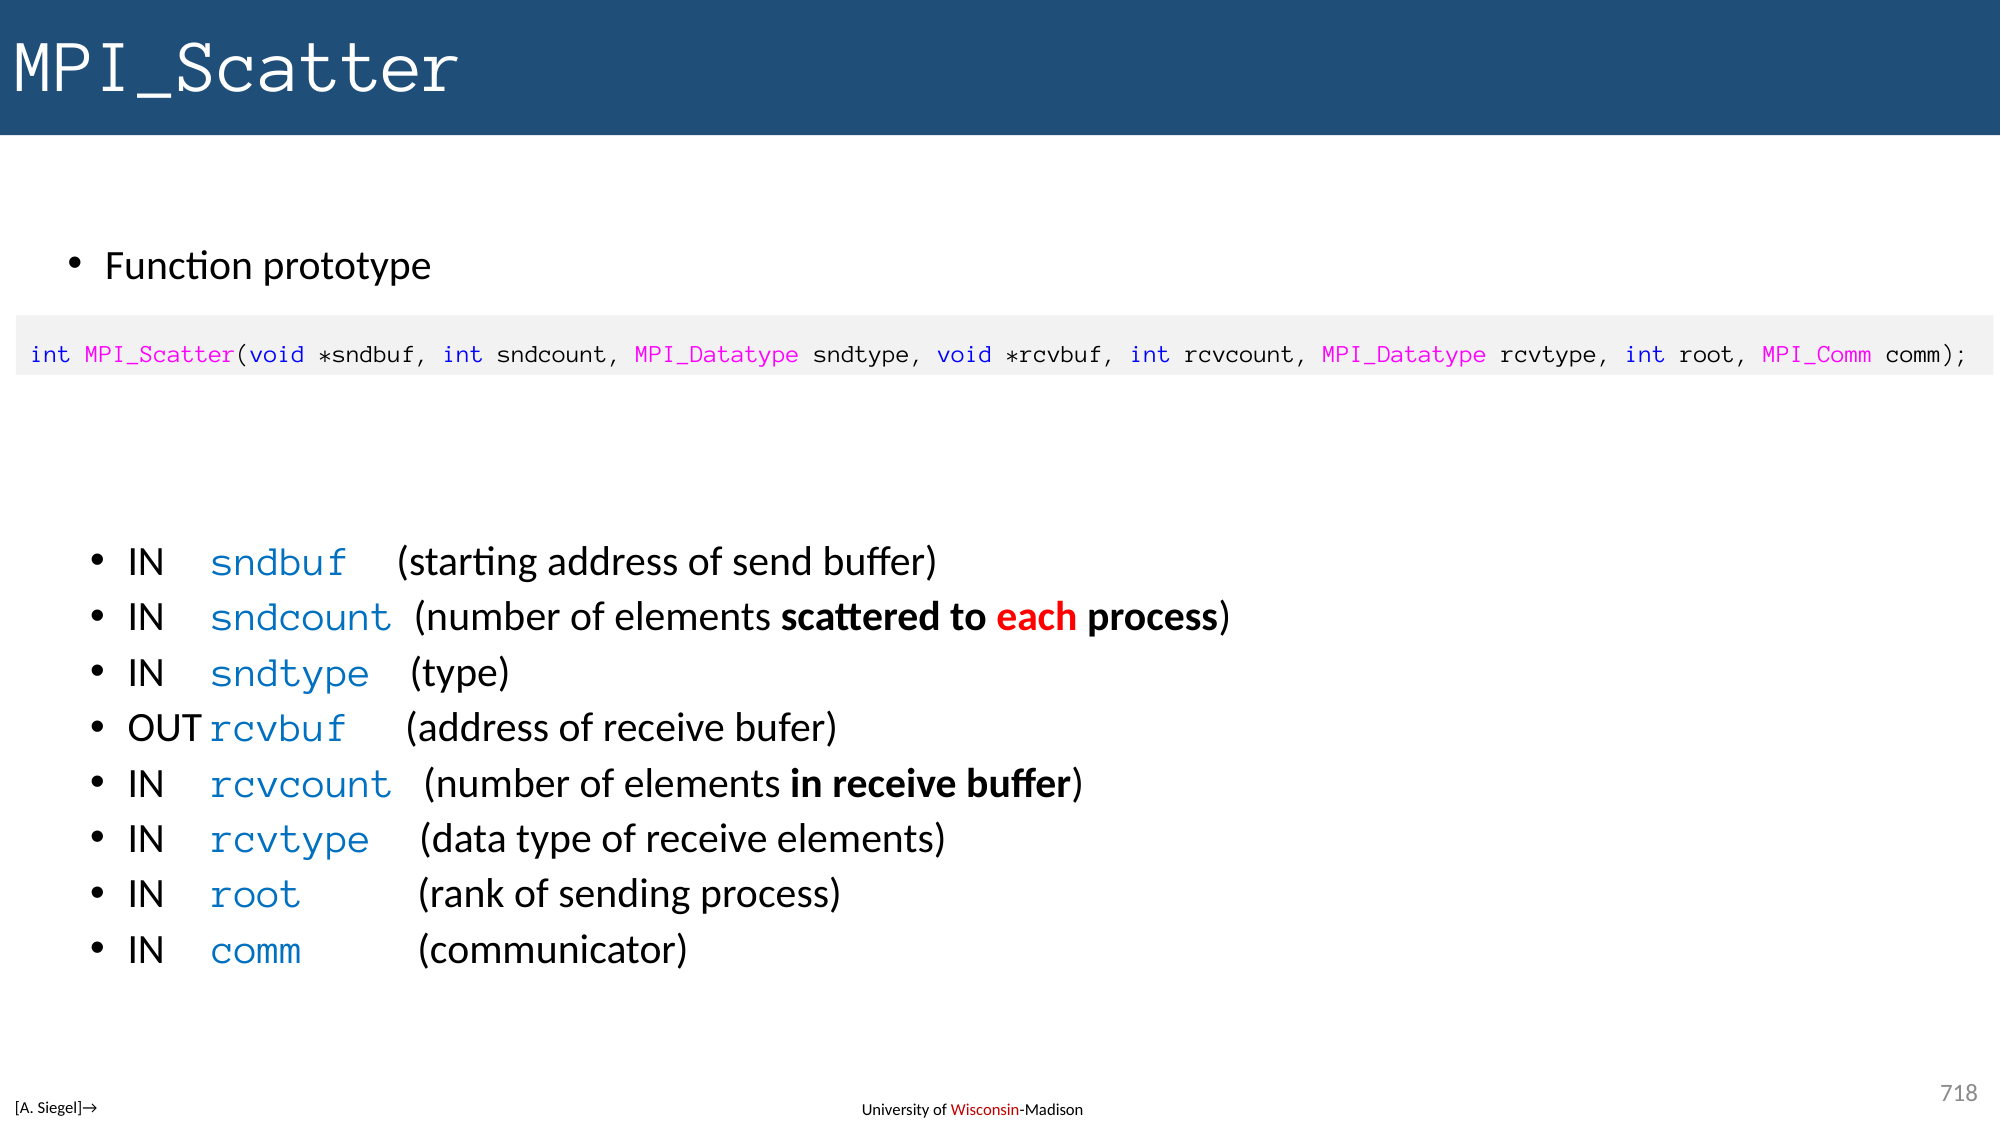

# MPI_Scatter
Function prototype
int MPI_Scatter(void *sndbuf, int sndcount, MPI_Datatype sndtype, void *rcvbuf, int rcvcount, MPI_Datatype rcvtype, int root, MPI_Comm comm);
IN     sndbuf     (starting address of send buffer)
IN     sndcount  (number of elements scattered to each process)
IN     sndtype    (type)
OUT rcvbuf      (address of receive bufer)
IN     rcvcount   (number of elements in receive buffer)
IN     rcvtype     (data type of receive elements)
IN     root            (rank of sending process)
IN     comm            (communicator)

718
[A. Siegel]→